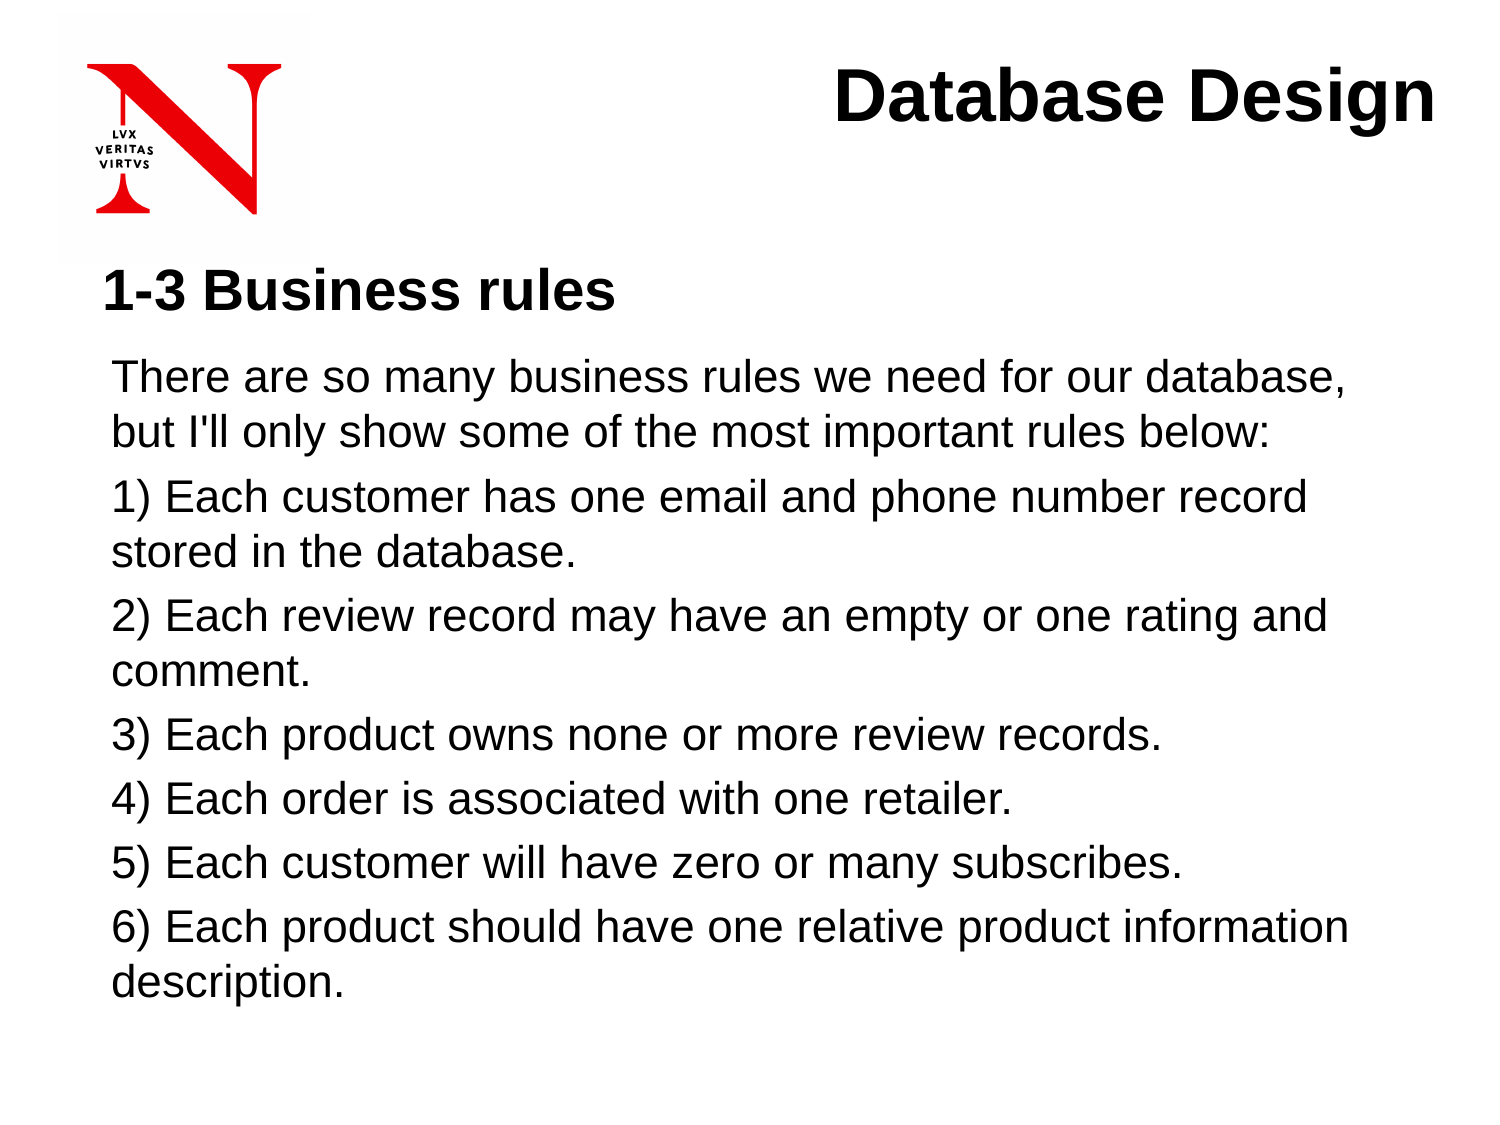

# Database Design
1-3 Business rules
There are so many business rules we need for our database, but I'll only show some of the most important rules below:
1) Each customer has one email and phone number record stored in the database.
2) Each review record may have an empty or one rating and comment.
3) Each product owns none or more review records.
4) Each order is associated with one retailer.
5) Each customer will have zero or many subscribes.
6) Each product should have one relative product information description.